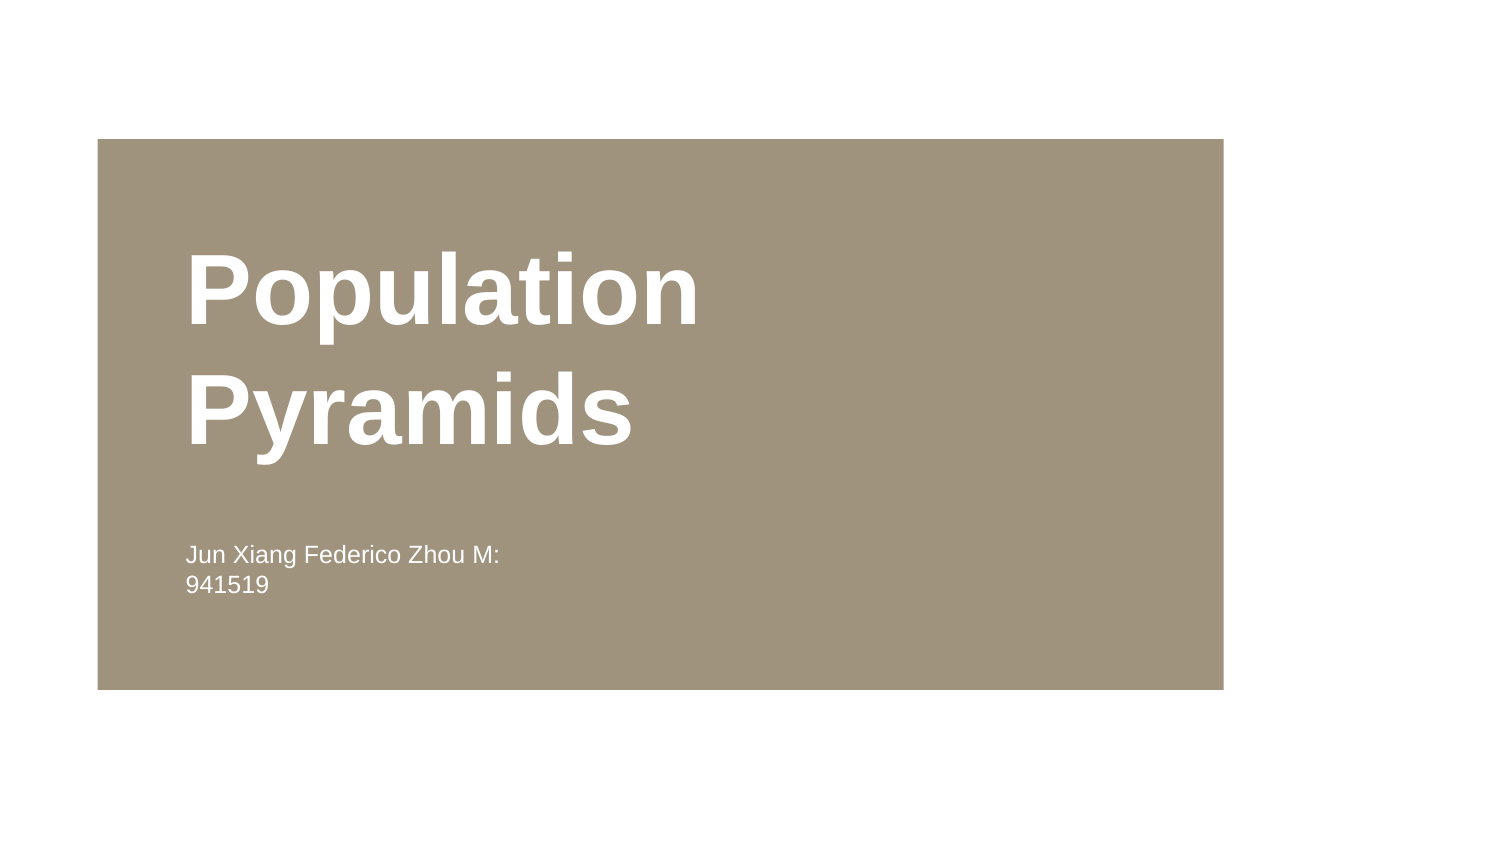

# Population
Pyramids
Jun Xiang Federico Zhou M: 941519